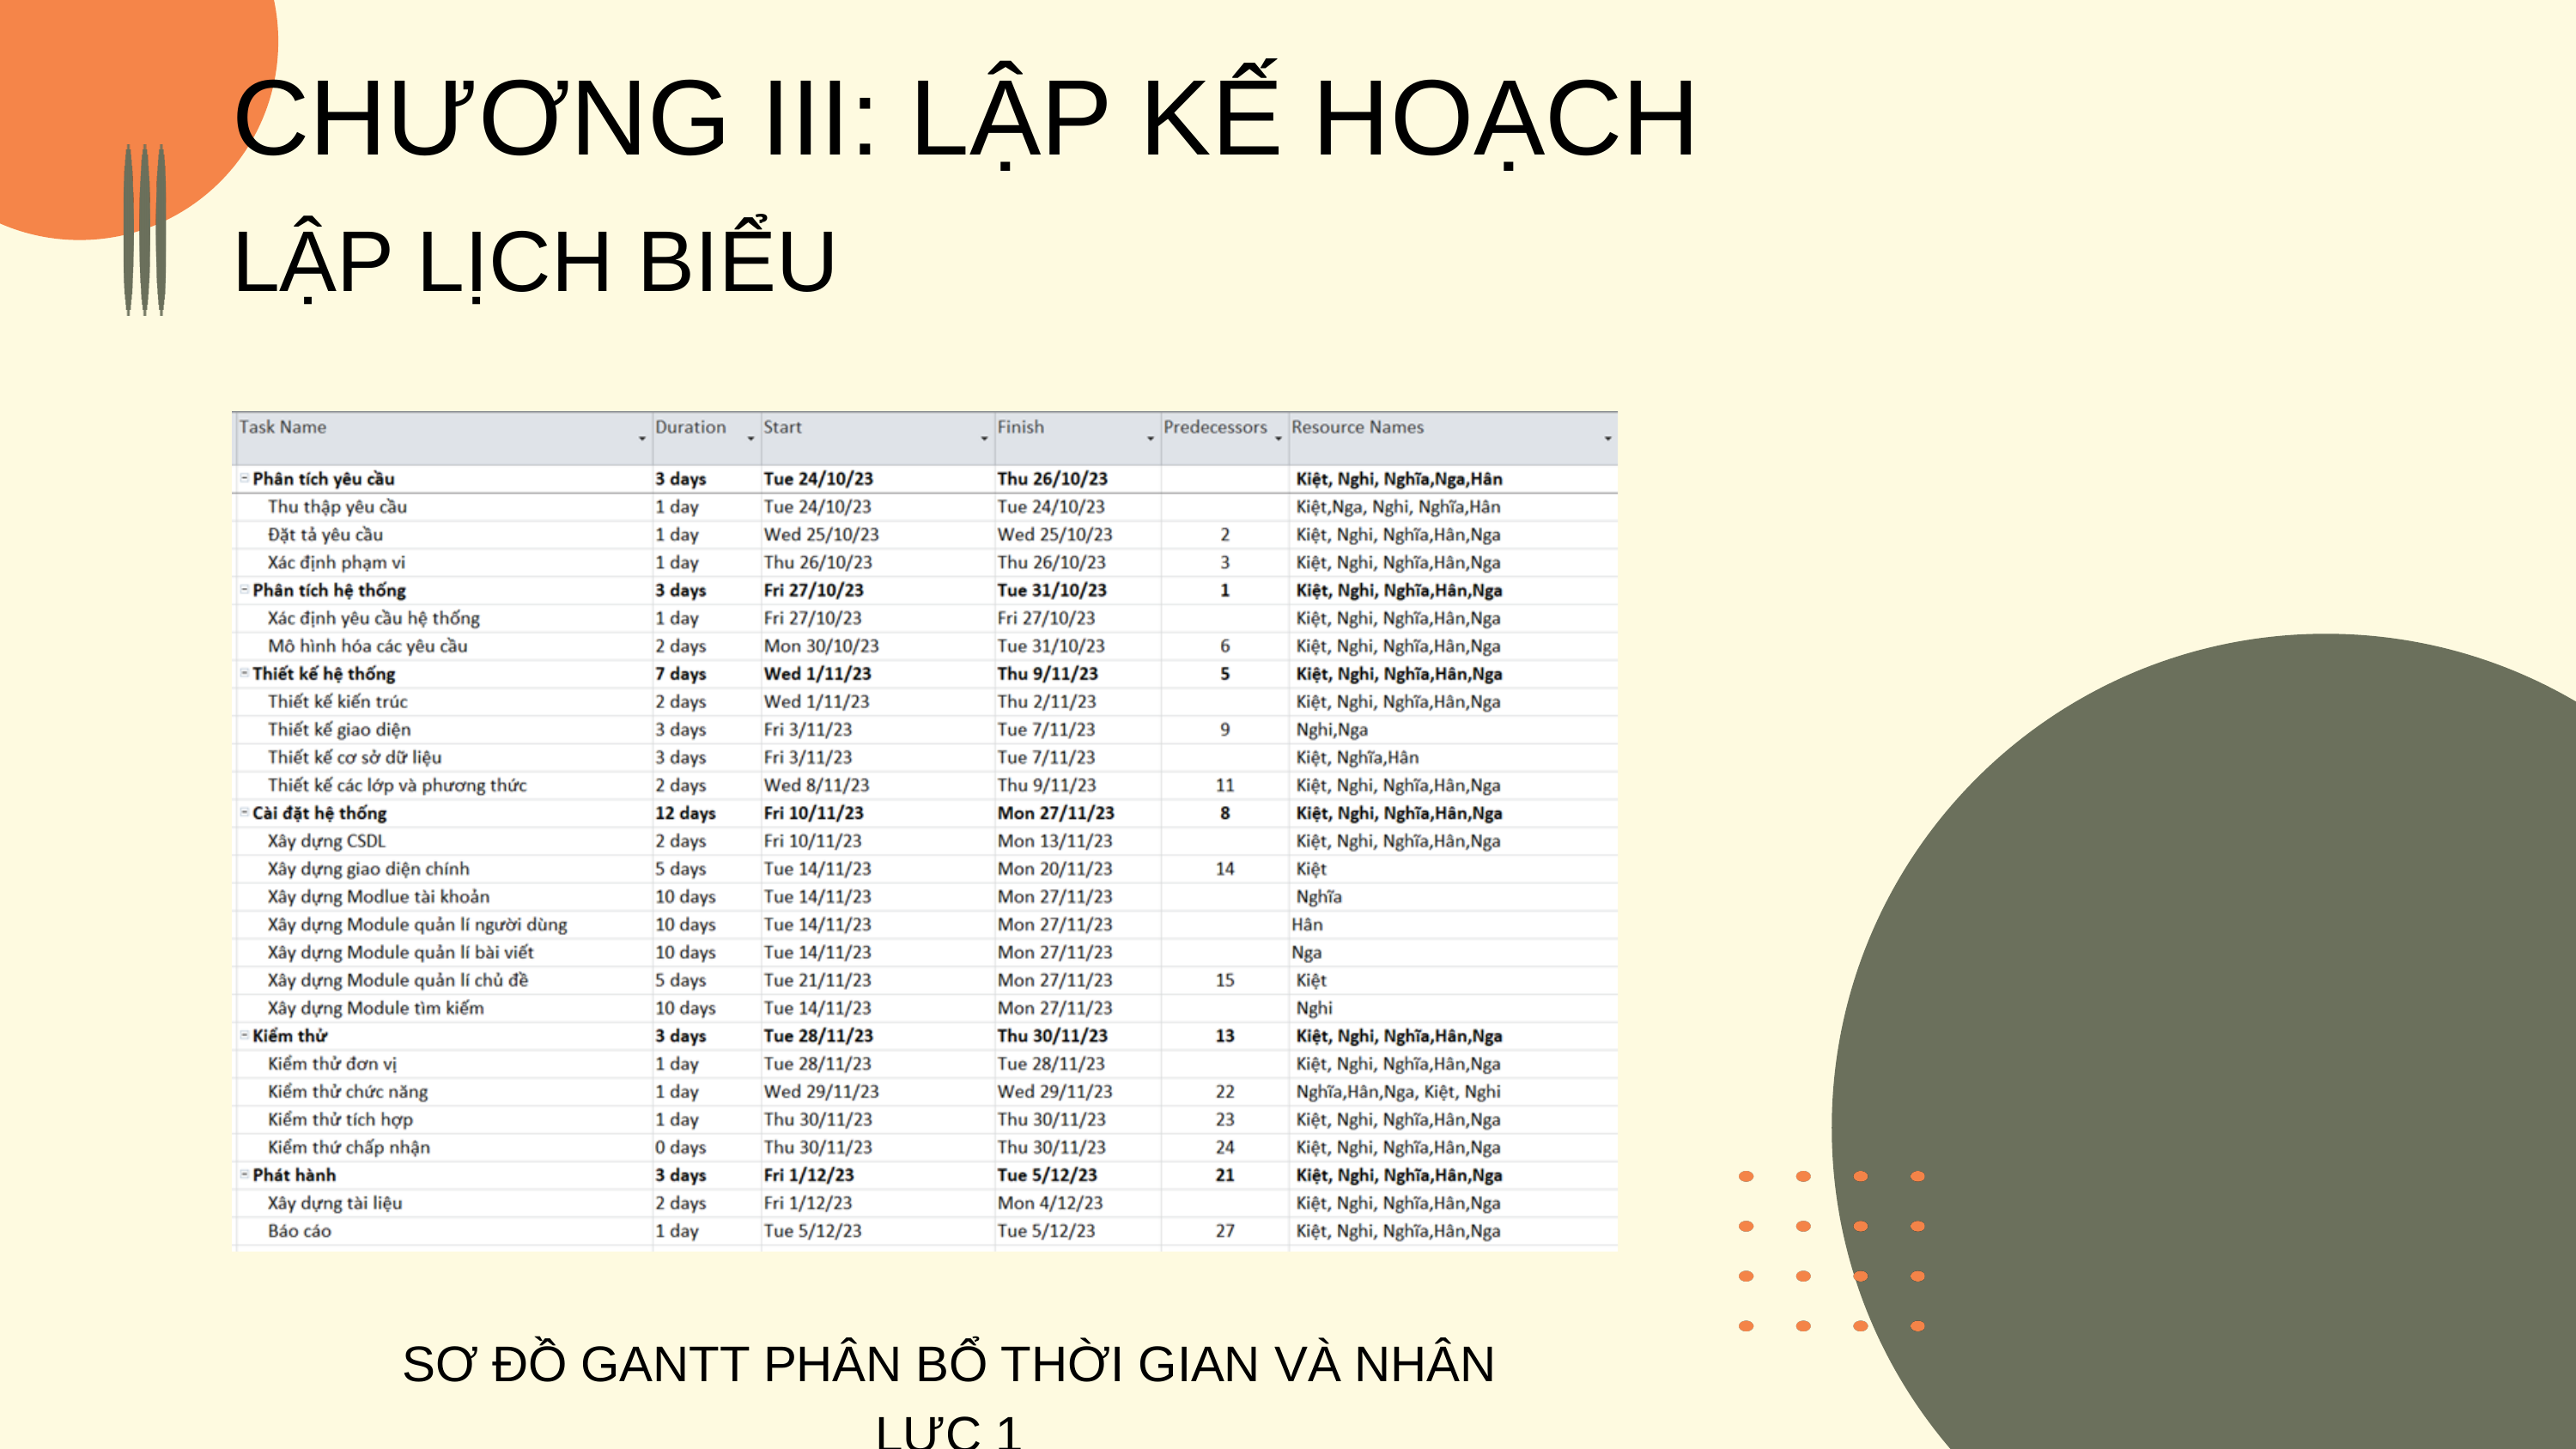

CHƯƠNG III: LẬP KẾ HOẠCH

LẬP LỊCH BIỂU

SƠ ĐỒ GANTT PHÂN BỔ THỜI GIAN VÀ NHÂN LỰC 1